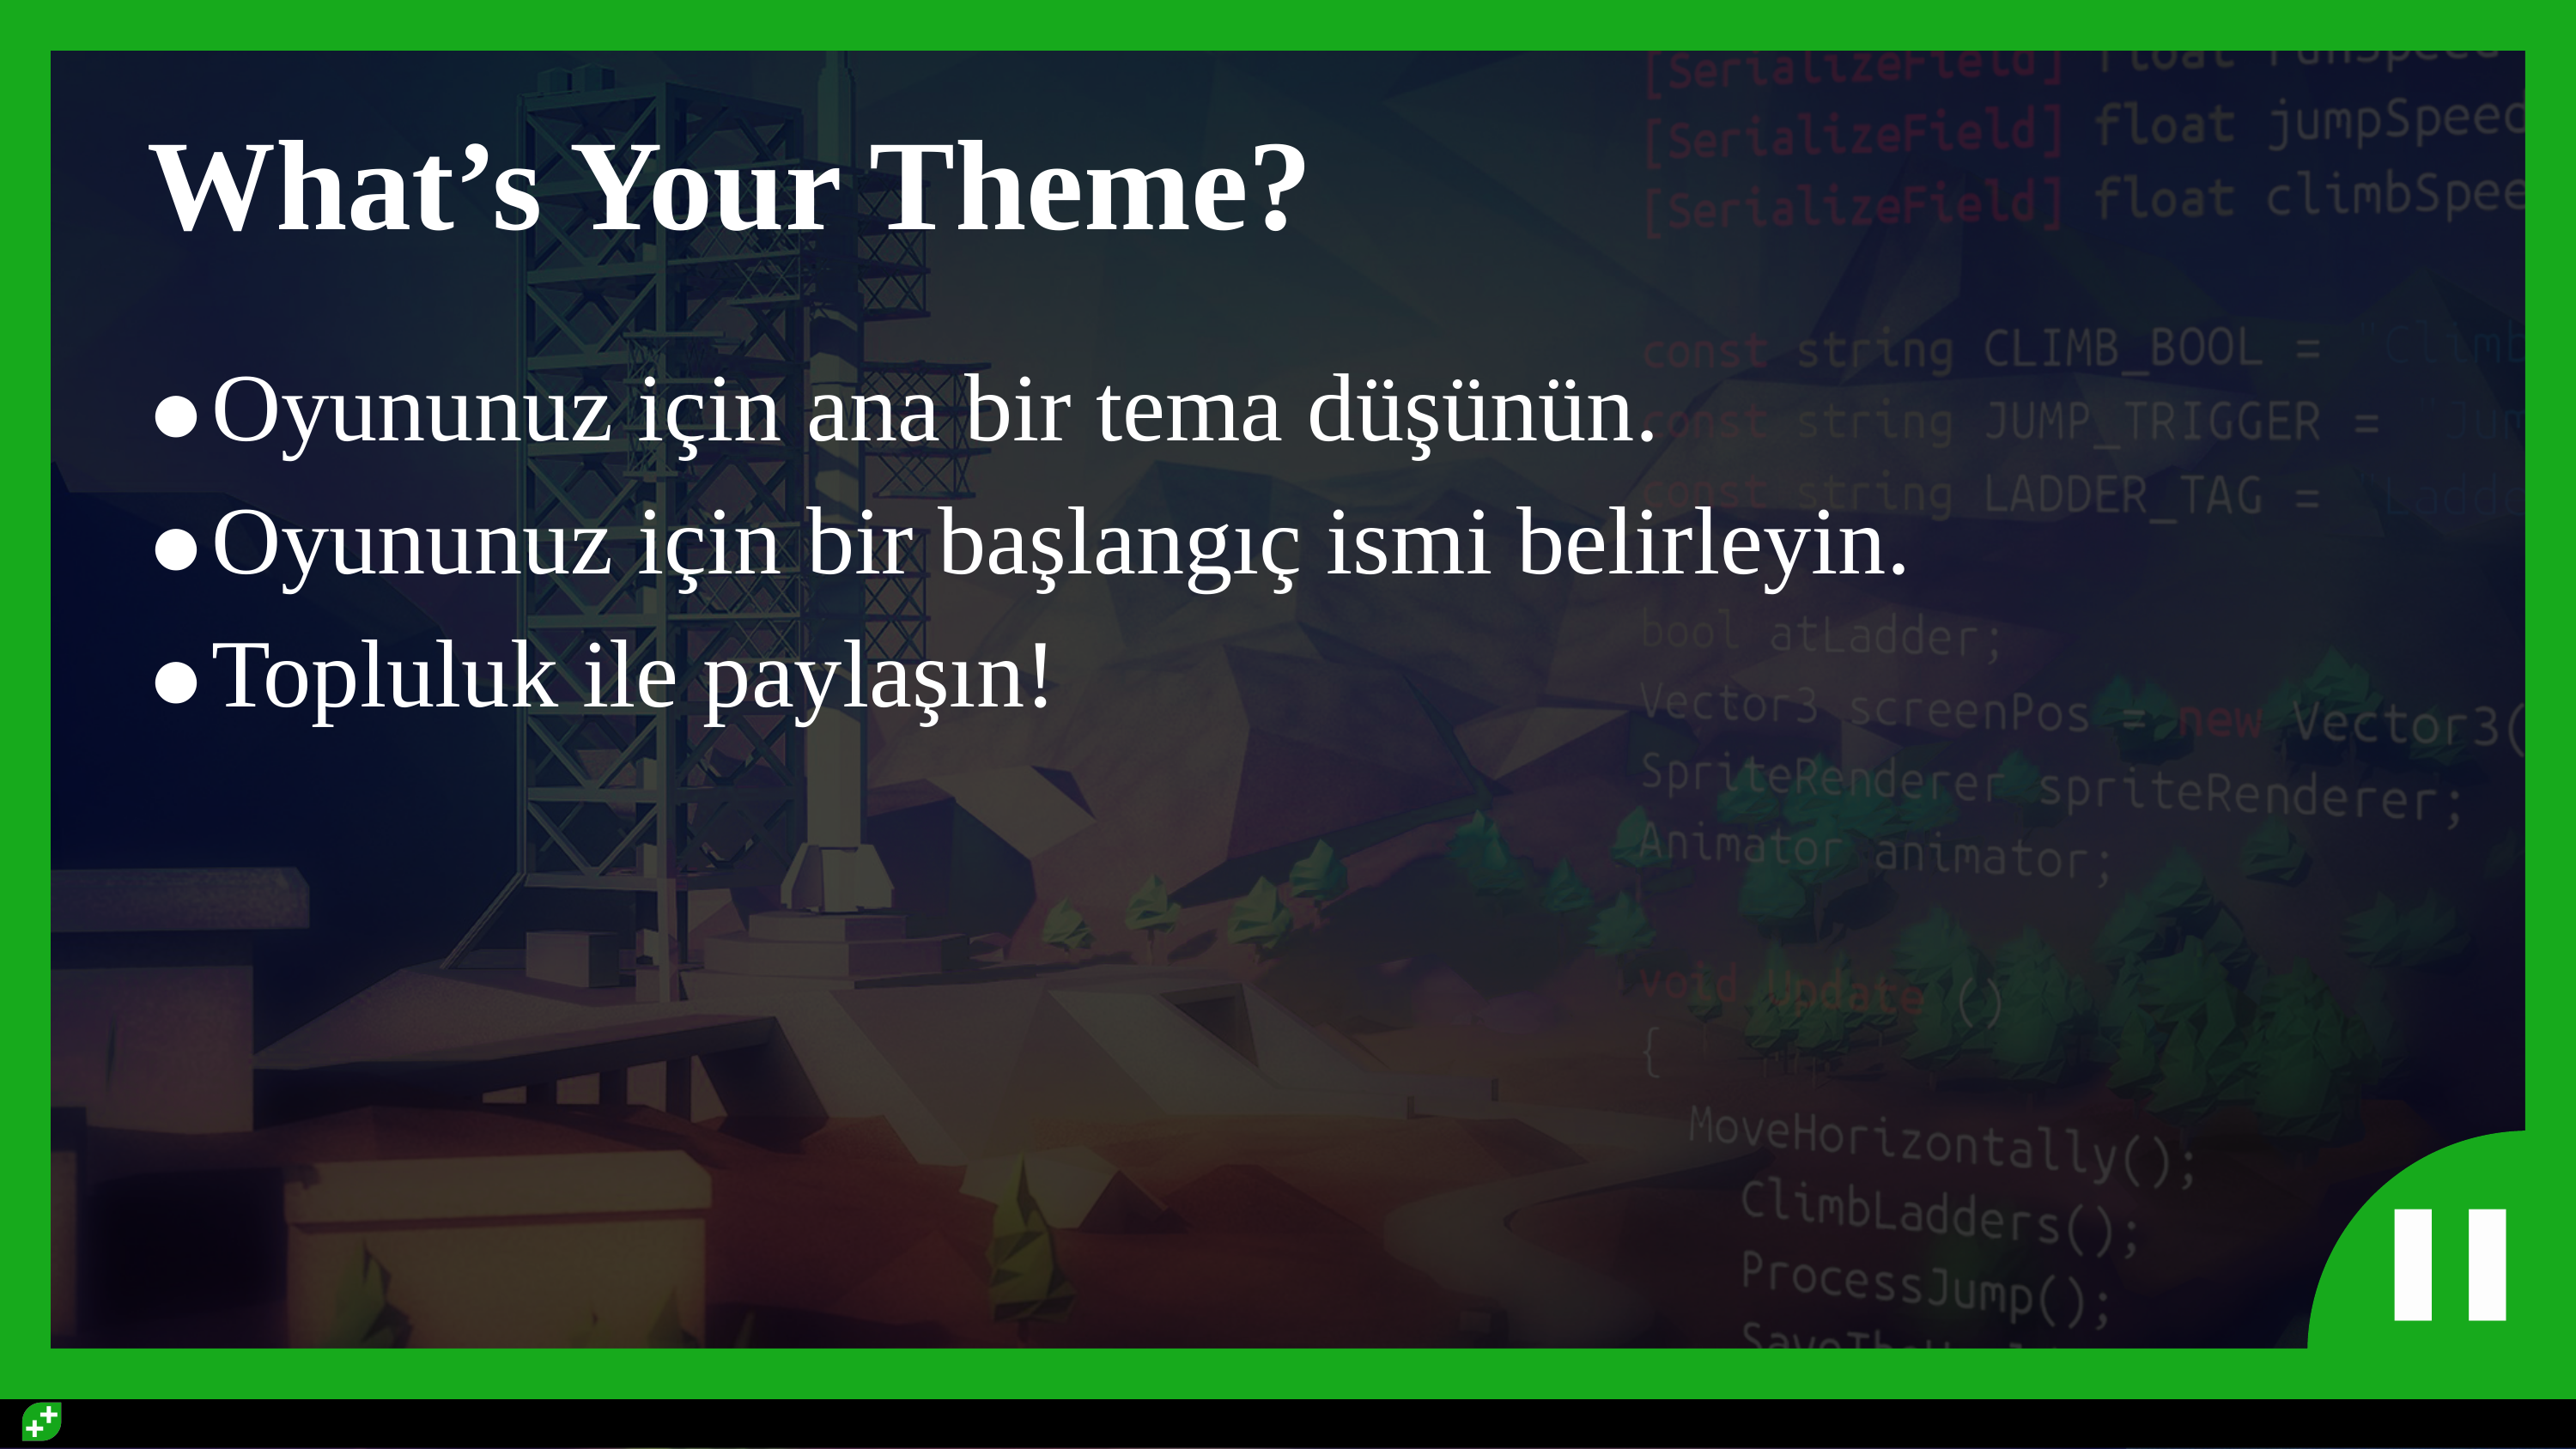

# What’s Your Theme?
Oyununuz için ana bir tema düşünün.
Oyununuz için bir başlangıç ismi belirleyin.
Topluluk ile paylaşın!